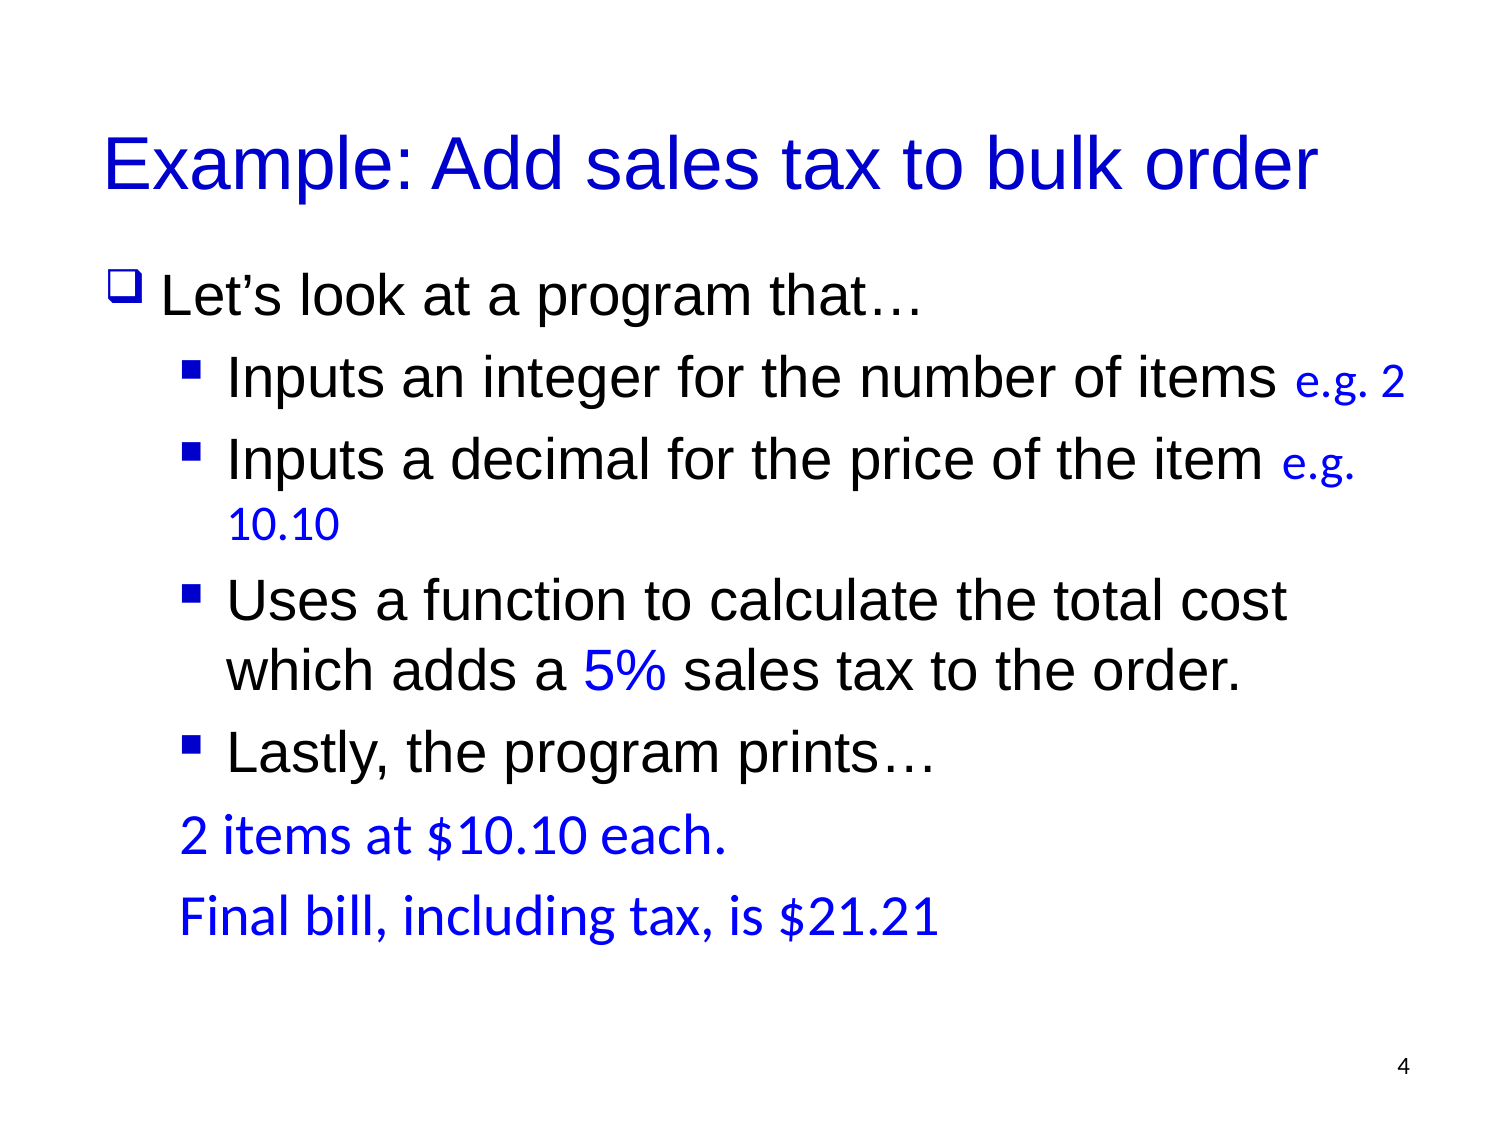

# Example: Add sales tax to bulk order
Let’s look at a program that…
Inputs an integer for the number of items e.g. 2
Inputs a decimal for the price of the item e.g. 10.10
Uses a function to calculate the total cost which adds a 5% sales tax to the order.
Lastly, the program prints…
2 items at $10.10 each.
Final bill, including tax, is $21.21
4